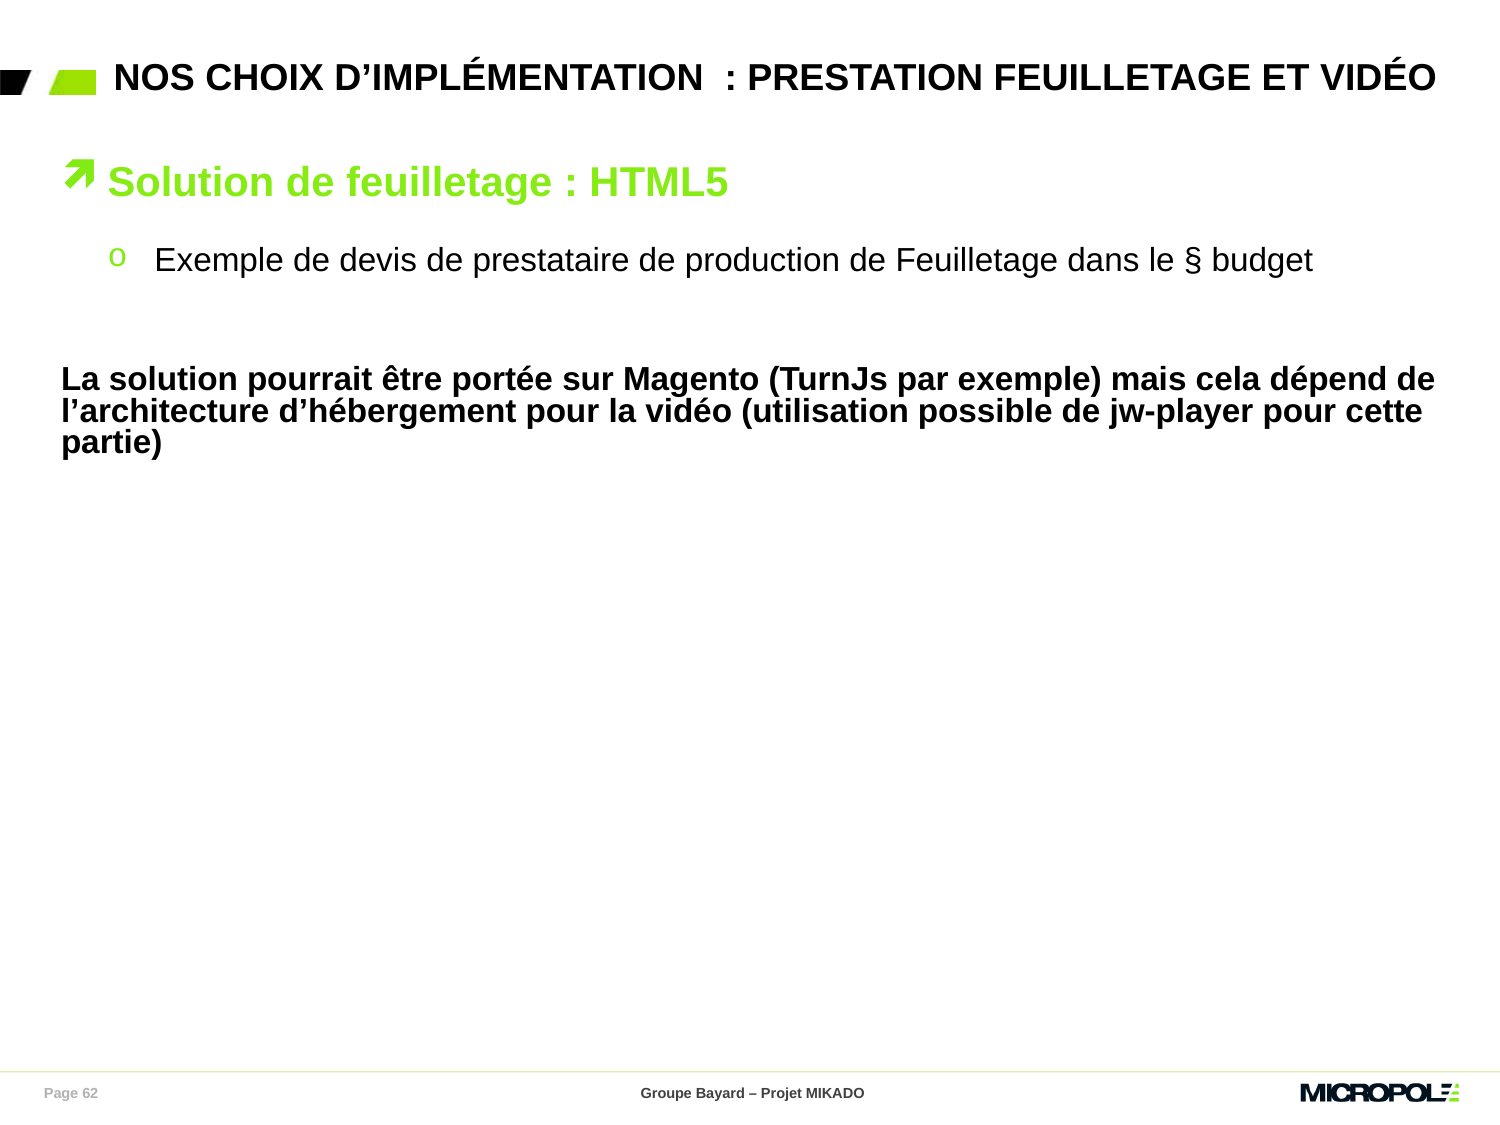

# nos choix d’implémentation  : prestation feuilletage et vidéo
Solution de feuilletage : HTML5
Exemple de devis de prestataire de production de Feuilletage dans le § budget

La solution pourrait être portée sur Magento (TurnJs par exemple) mais cela dépend de l’architecture d’hébergement pour la vidéo (utilisation possible de jw-player pour cette partie)

Page 62
Groupe Bayard – Projet MIKADO